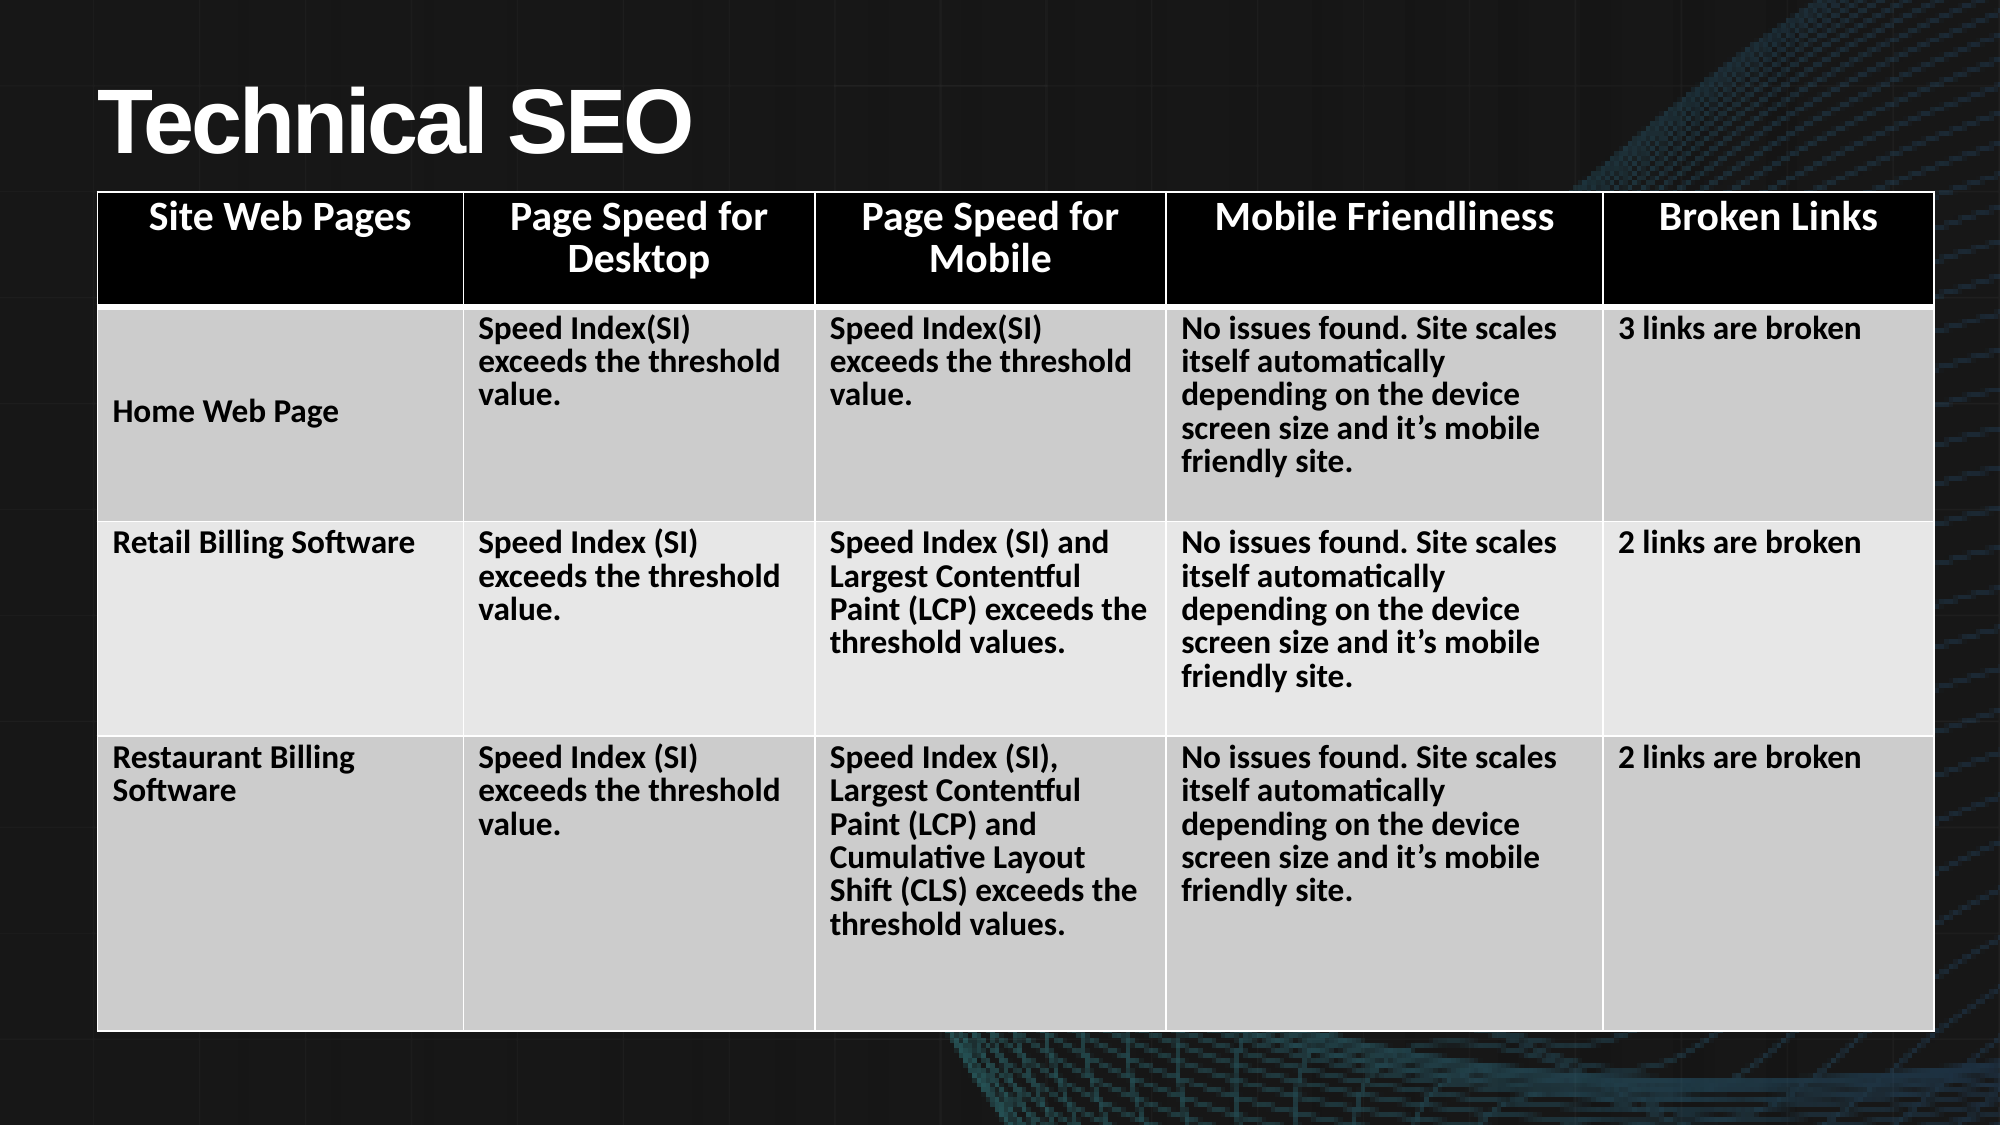

Technical SEO Issues

| Site Web Pages | Page Speed for Desktop | Page Speed for Mobile | Mobile Friendliness | Broken Links |
| --- | --- | --- | --- | --- |
| Home Web Page | Speed Index(SI) exceeds the threshold value. | Speed Index(SI) exceeds the threshold value. | No issues found. Site scales itself automatically depending on the device screen size and it’s mobile friendly site. | 3 links are broken |
| Retail Billing Software | Speed Index (SI) exceeds the threshold value. | Speed Index (SI) and Largest Contentful Paint (LCP) exceeds the threshold values. | No issues found. Site scales itself automatically depending on the device screen size and it’s mobile friendly site. | 2 links are broken |
| Restaurant Billing Software | Speed Index (SI) exceeds the threshold value. | Speed Index (SI), Largest Contentful Paint (LCP) and Cumulative Layout Shift (CLS) exceeds the threshold values. | No issues found. Site scales itself automatically depending on the device screen size and it’s mobile friendly site. | 2 links are broken |